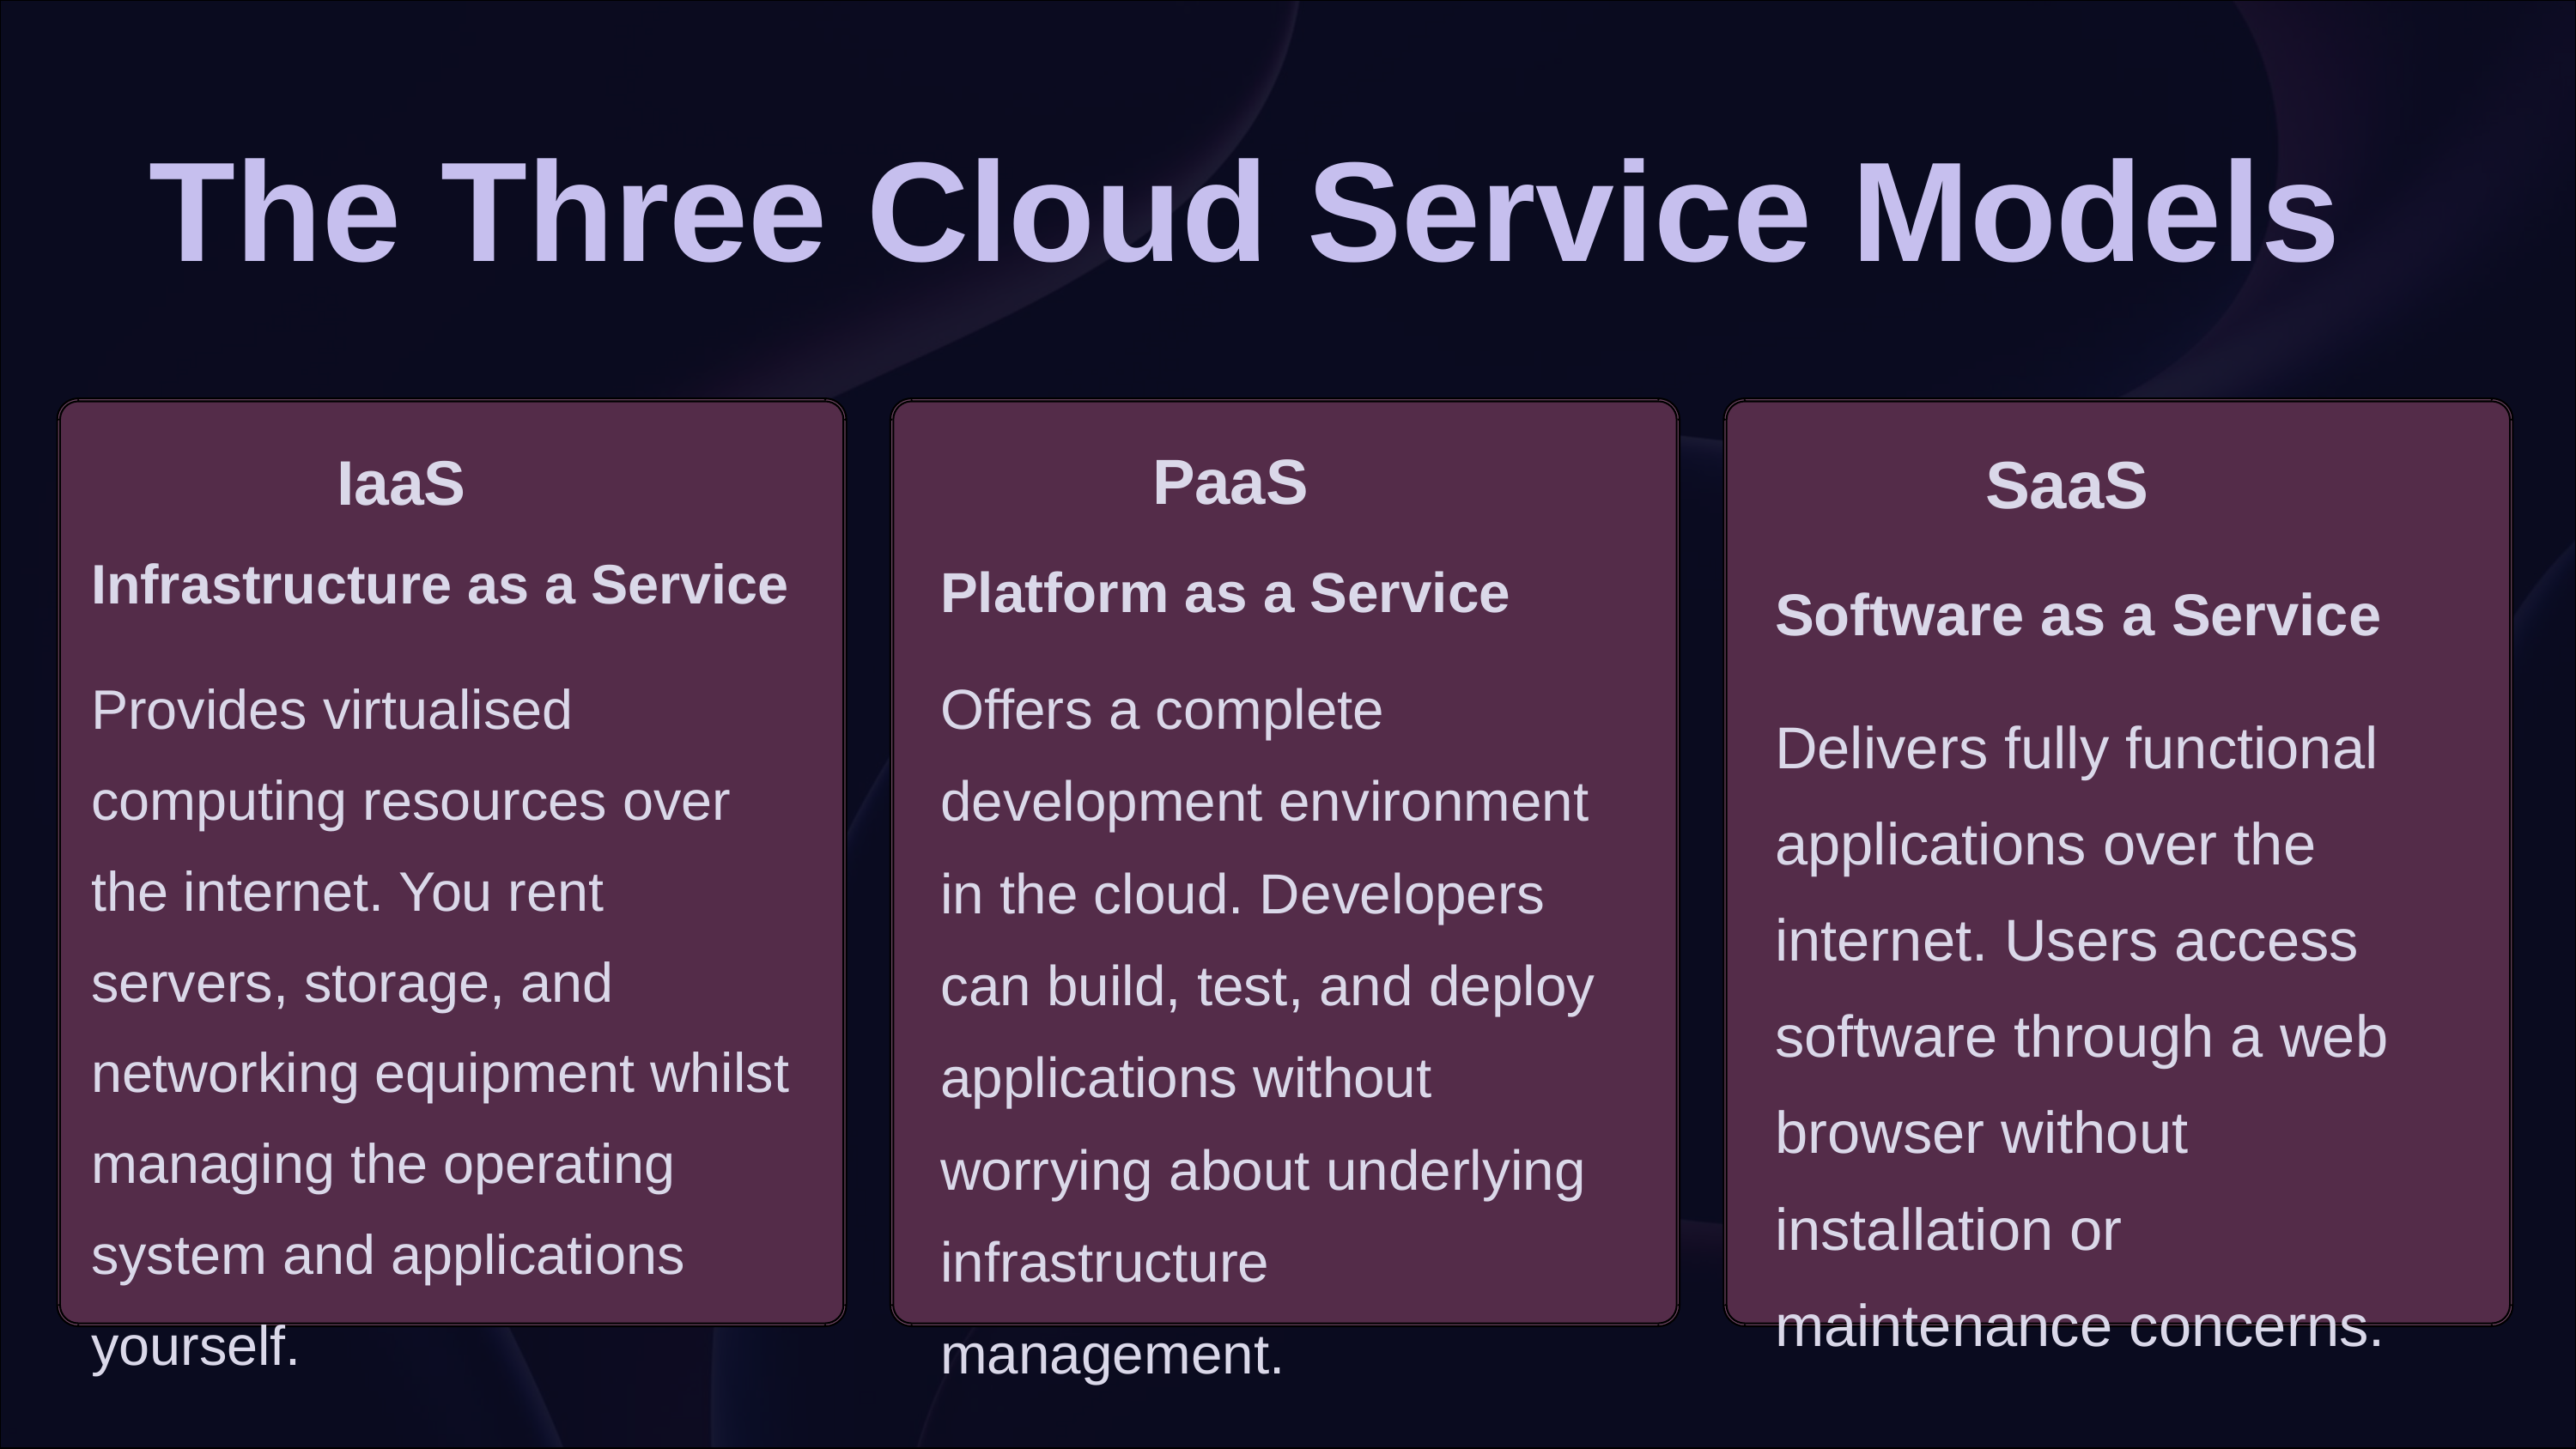

The Three Cloud Service Models

PaaS
IaaS
SaaS
Infrastructure as a Service
Platform as a Service
Software as a Service
Offers a complete development environment in the cloud. Developers can build, test, and deploy applications without worrying about underlying infrastructure management.
Provides virtualised computing resources over the internet. You rent servers, storage, and networking equipment whilst managing the operating system and applications yourself.
Delivers fully functional applications over the internet. Users access software through a web browser without installation or maintenance concerns.